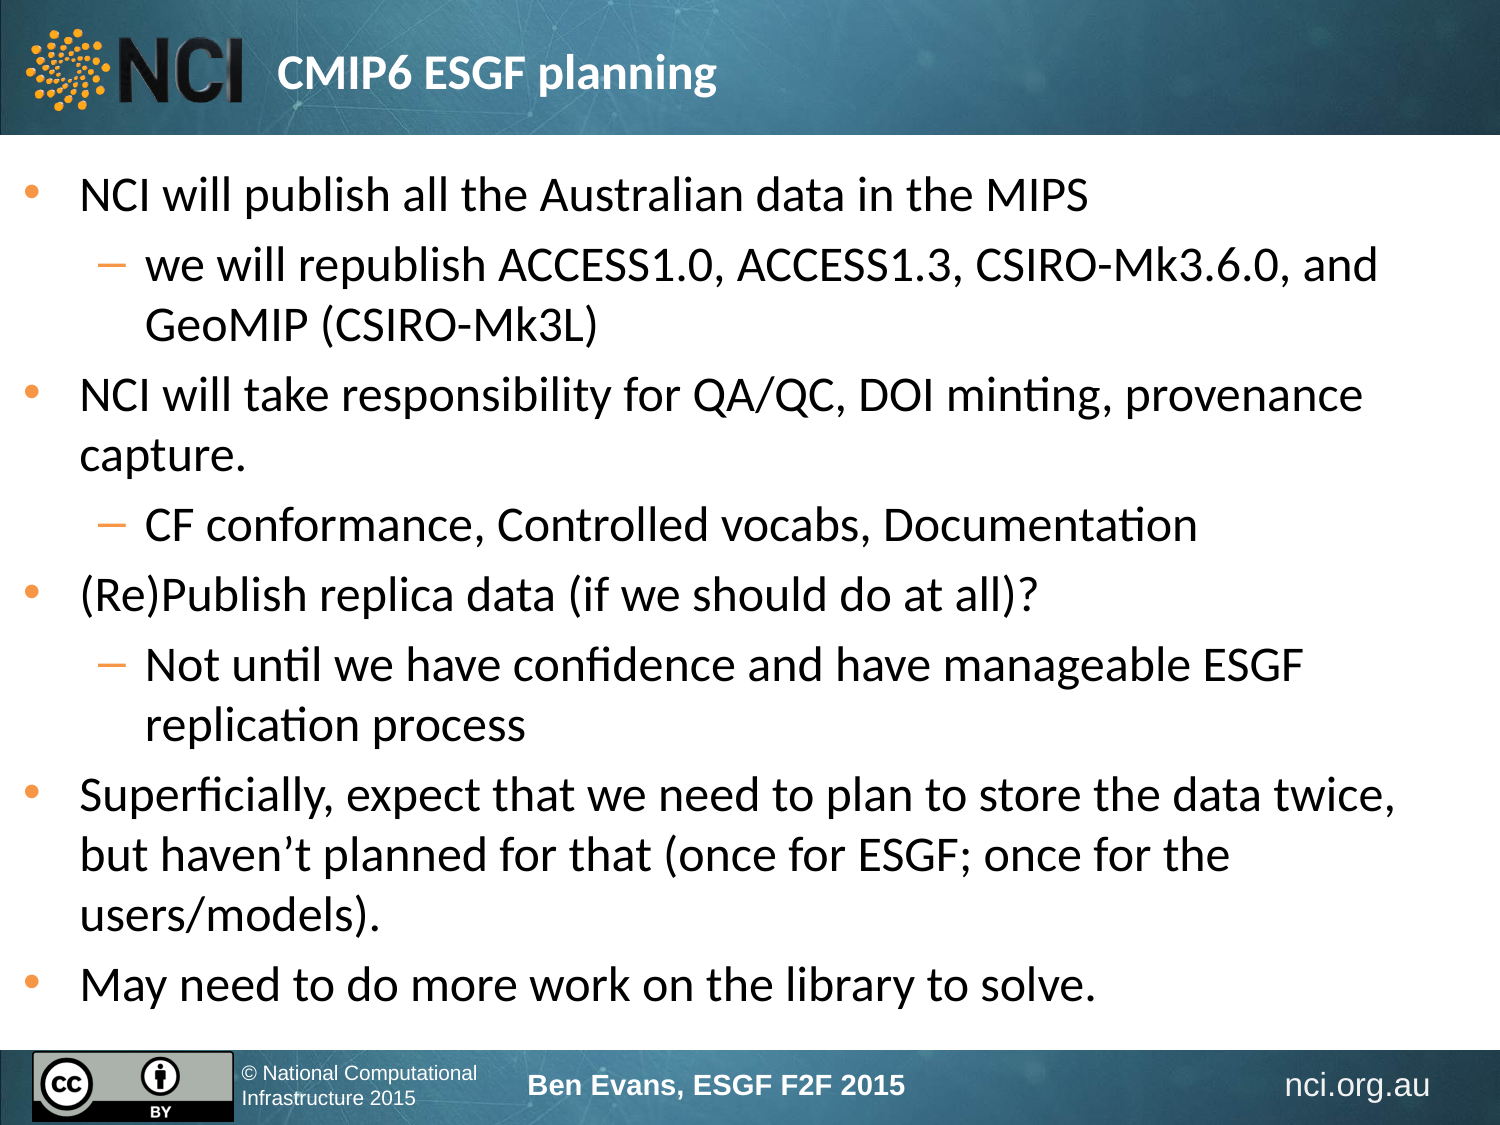

# CMIP6 ESGF planning
NCI will publish all the Australian data in the MIPS
we will republish ACCESS1.0, ACCESS1.3, CSIRO-Mk3.6.0, and GeoMIP (CSIRO-Mk3L)
NCI will take responsibility for QA/QC, DOI minting, provenance capture.
CF conformance, Controlled vocabs, Documentation
(Re)Publish replica data (if we should do at all)?
Not until we have confidence and have manageable ESGF replication process
Superficially, expect that we need to plan to store the data twice, but haven’t planned for that (once for ESGF; once for the users/models).
May need to do more work on the library to solve.
Ben Evans, ESGF F2F 2015